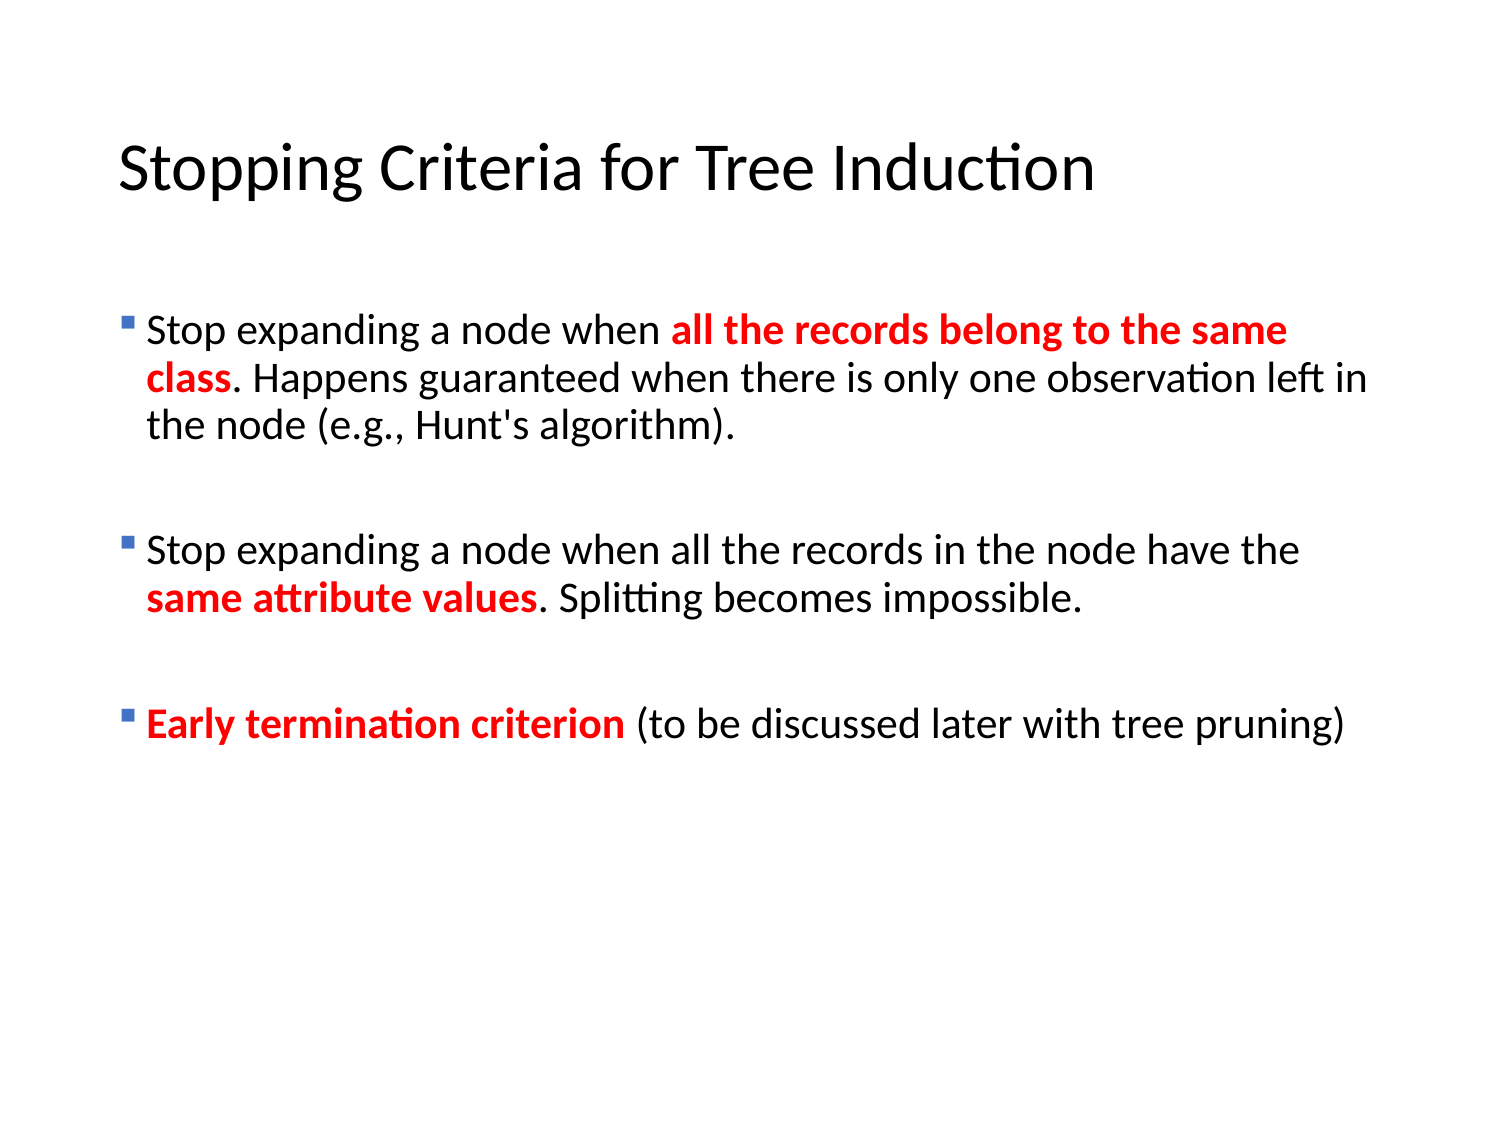

# Stopping Criteria for Tree Induction
Stop expanding a node when all the records belong to the same class. Happens guaranteed when there is only one observation left in the node (e.g., Hunt's algorithm).

Stop expanding a node when all the records in the node have the same attribute values. Splitting becomes impossible.

Early termination criterion (to be discussed later with tree pruning)